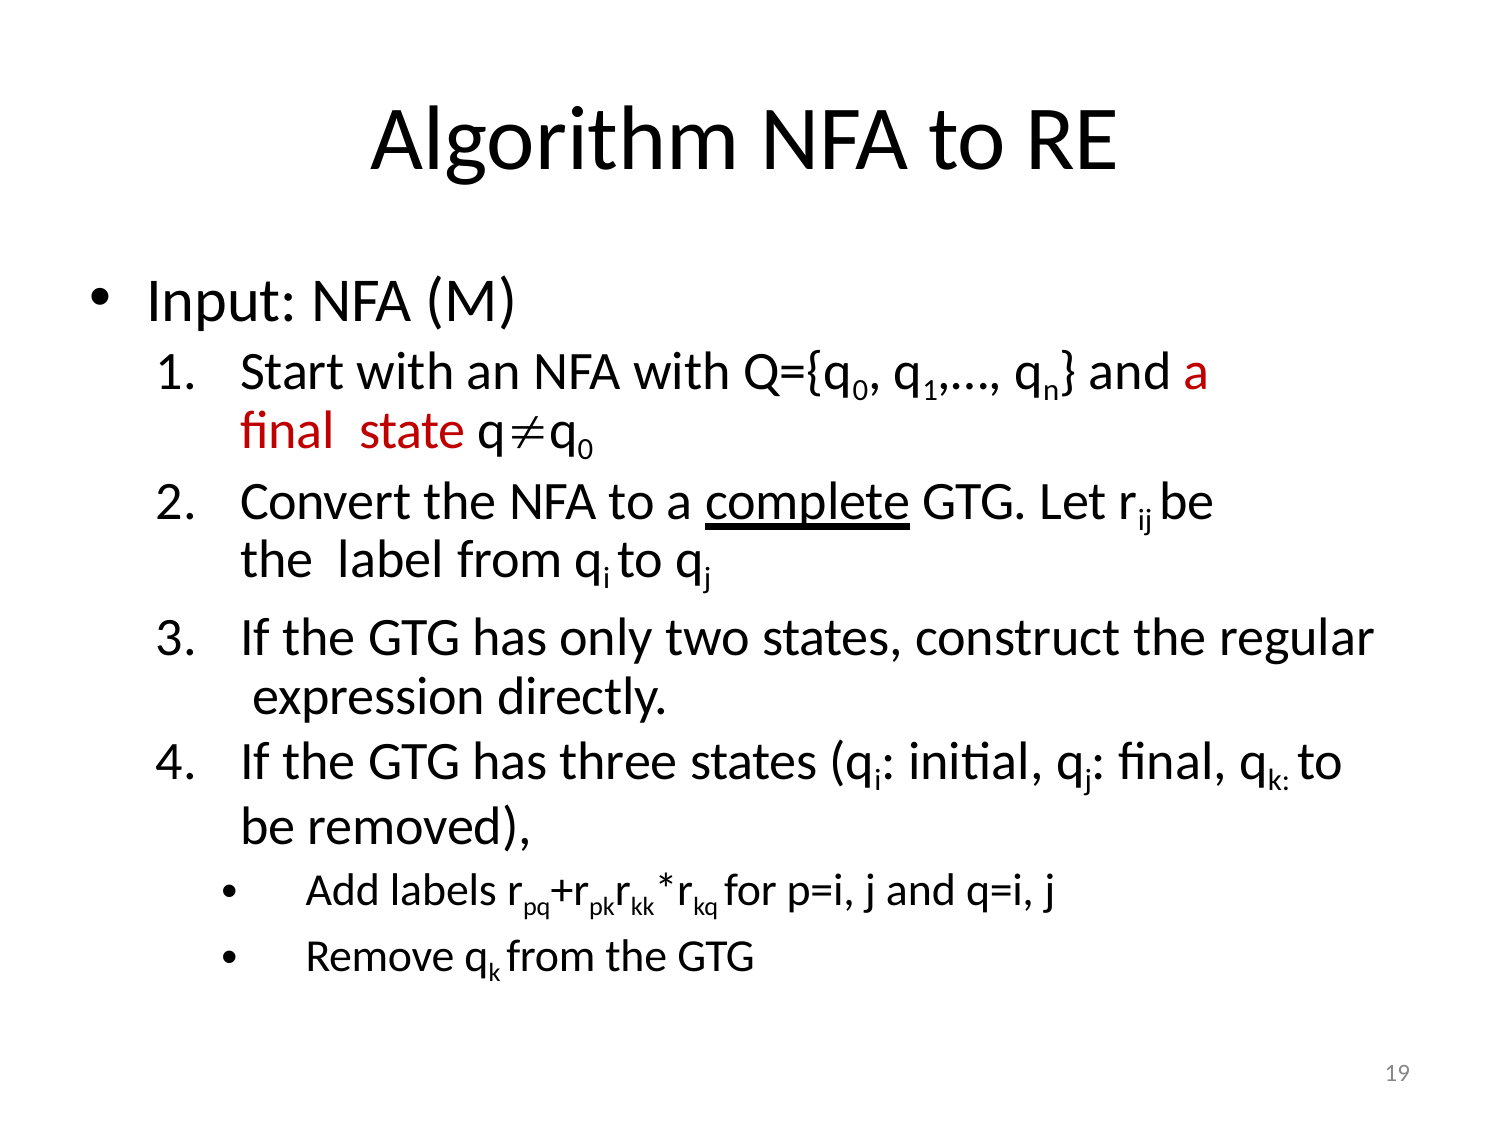

# Algorithm NFA to RE
Input: NFA (M)
Start with an NFA with Q={q0, q1,…, qn} and a final  state q≠q0
Convert the NFA to a complete GTG. Let rij be the  label from qi to qj
If the GTG has only two states, construct the regular  expression directly.
If the GTG has three states (qi: initial, qj: final, qk: to  be removed),
Add labels rpq+rpkrkk*rkq for p=i, j and q=i, j
Remove qk from the GTG
19